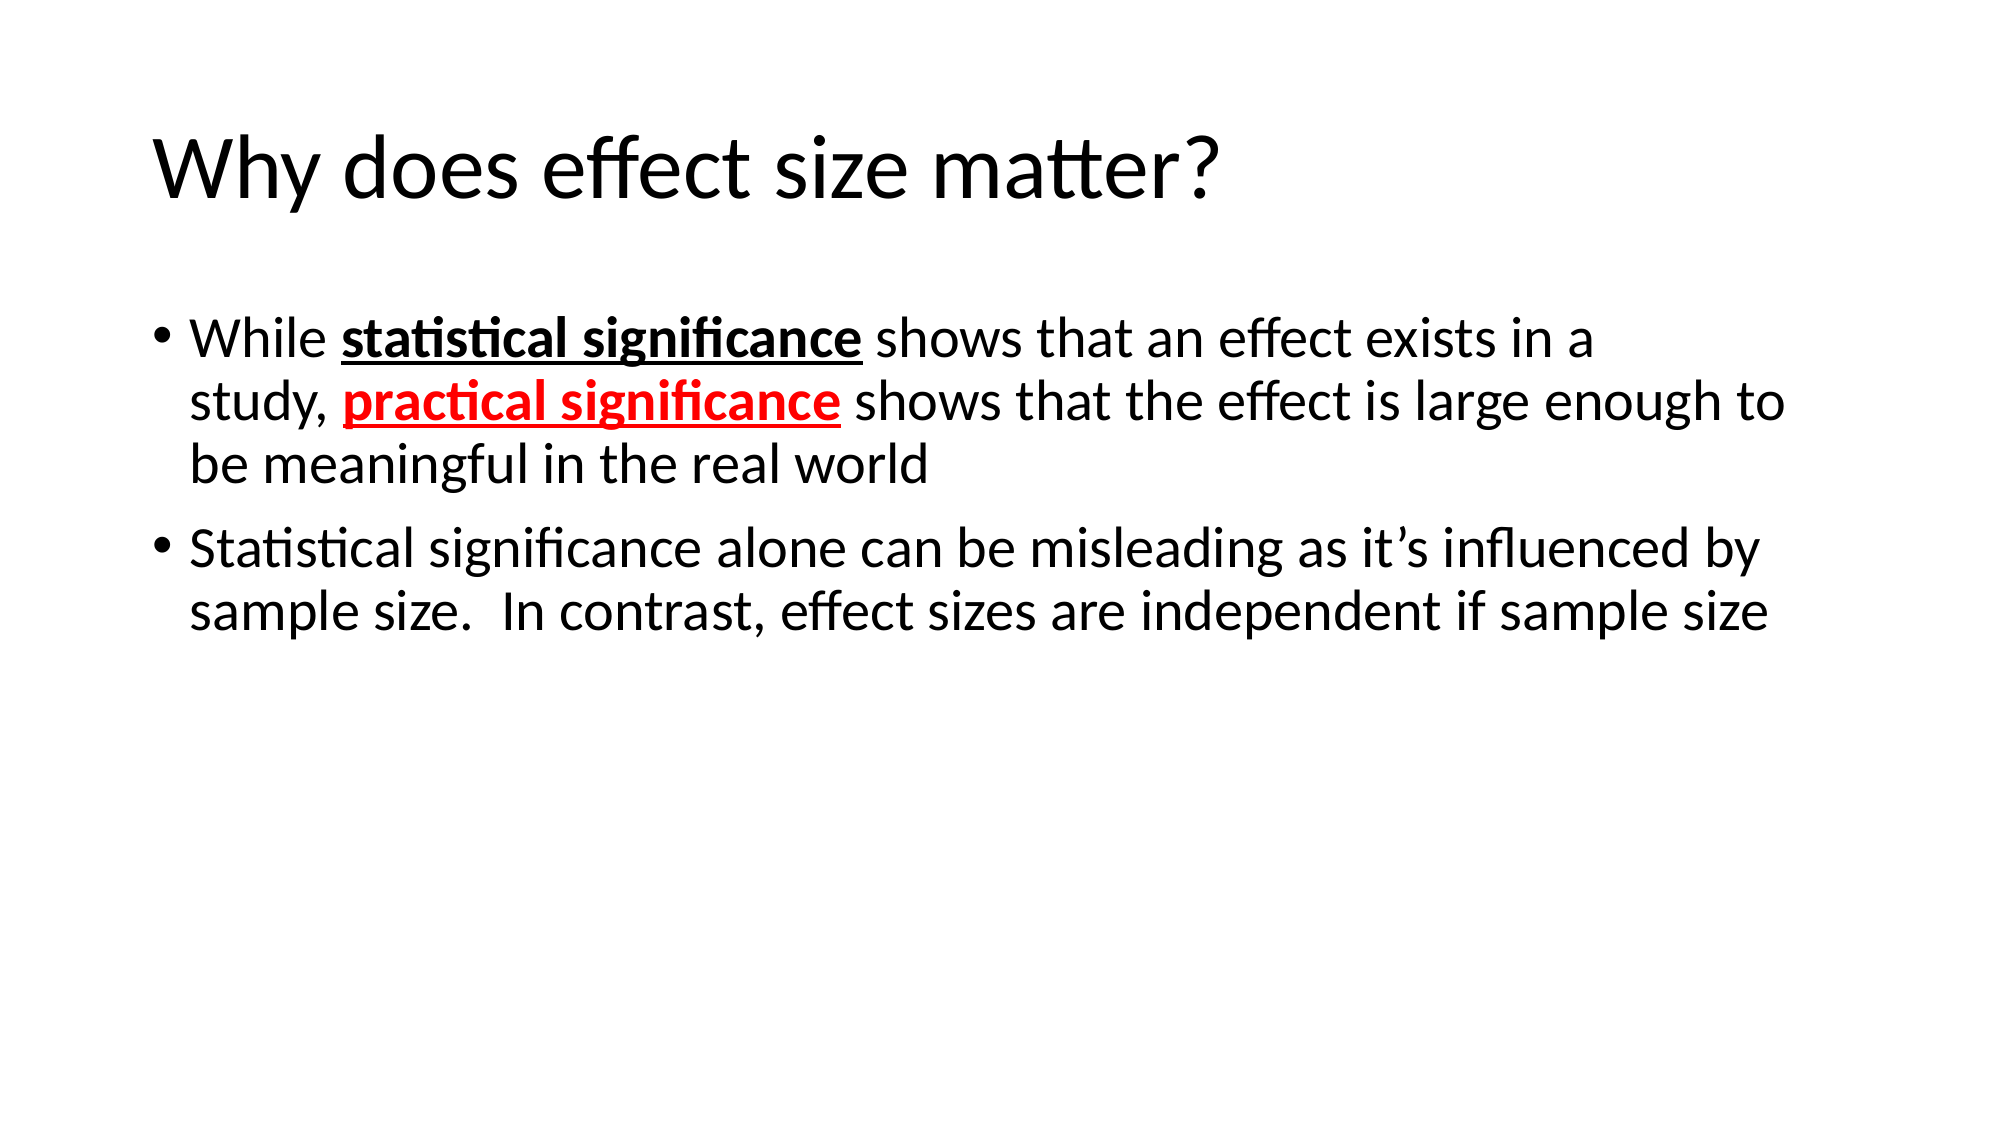

# Why does effect size matter?
While statistical significance shows that an effect exists in a study, practical significance shows that the effect is large enough to be meaningful in the real world
Statistical significance alone can be misleading as it’s influenced by sample size.  In contrast, effect sizes are independent if sample size